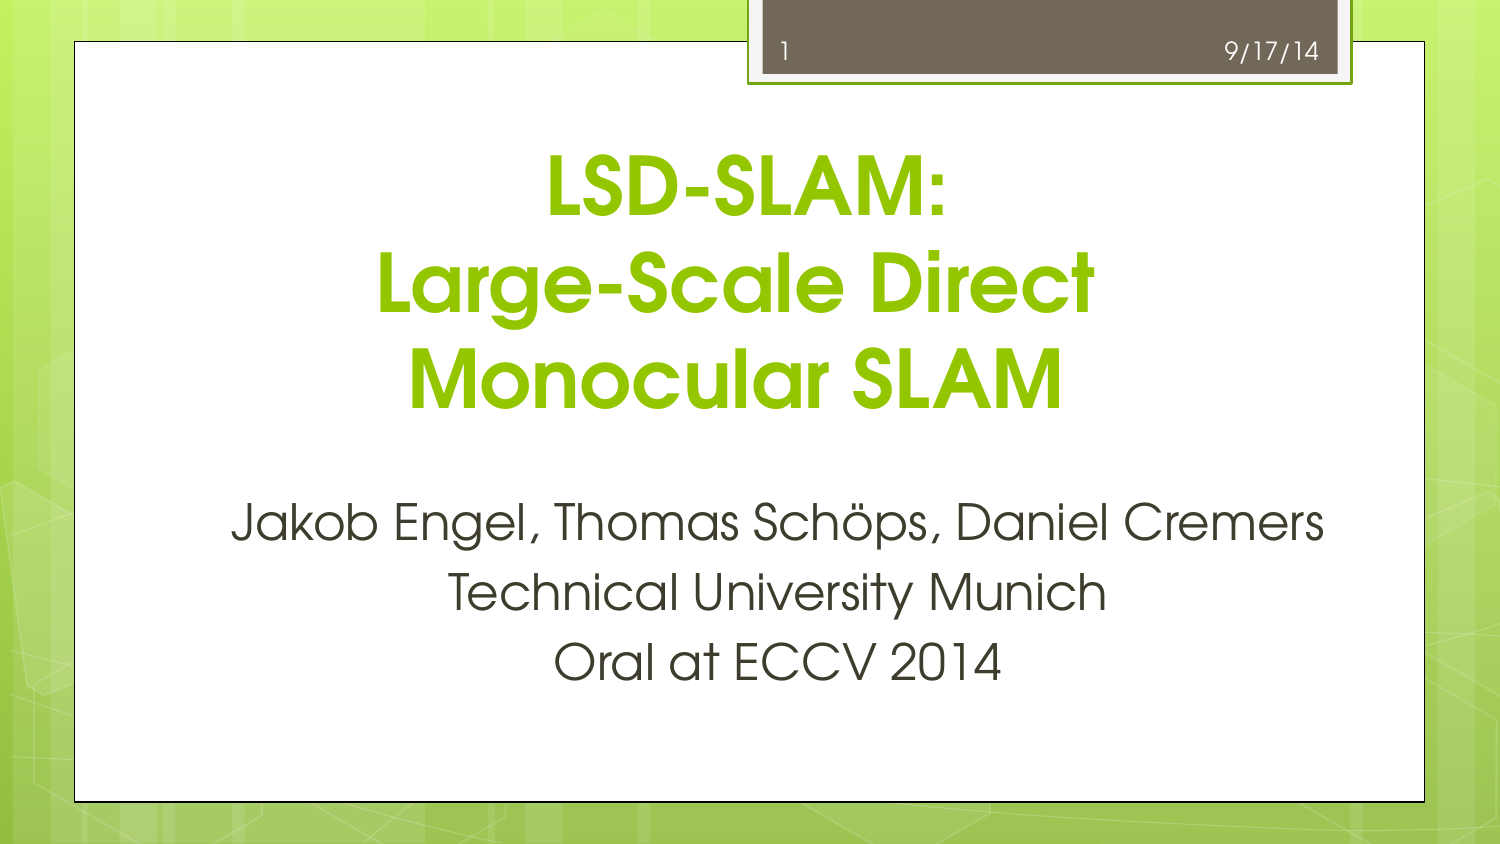

1
9/17/14
# LSD-SLAM: Large-Scale Direct Monocular SLAM
Jakob Engel, Thomas Schöps, Daniel Cremers
Technical University Munich
Oral at ECCV 2014